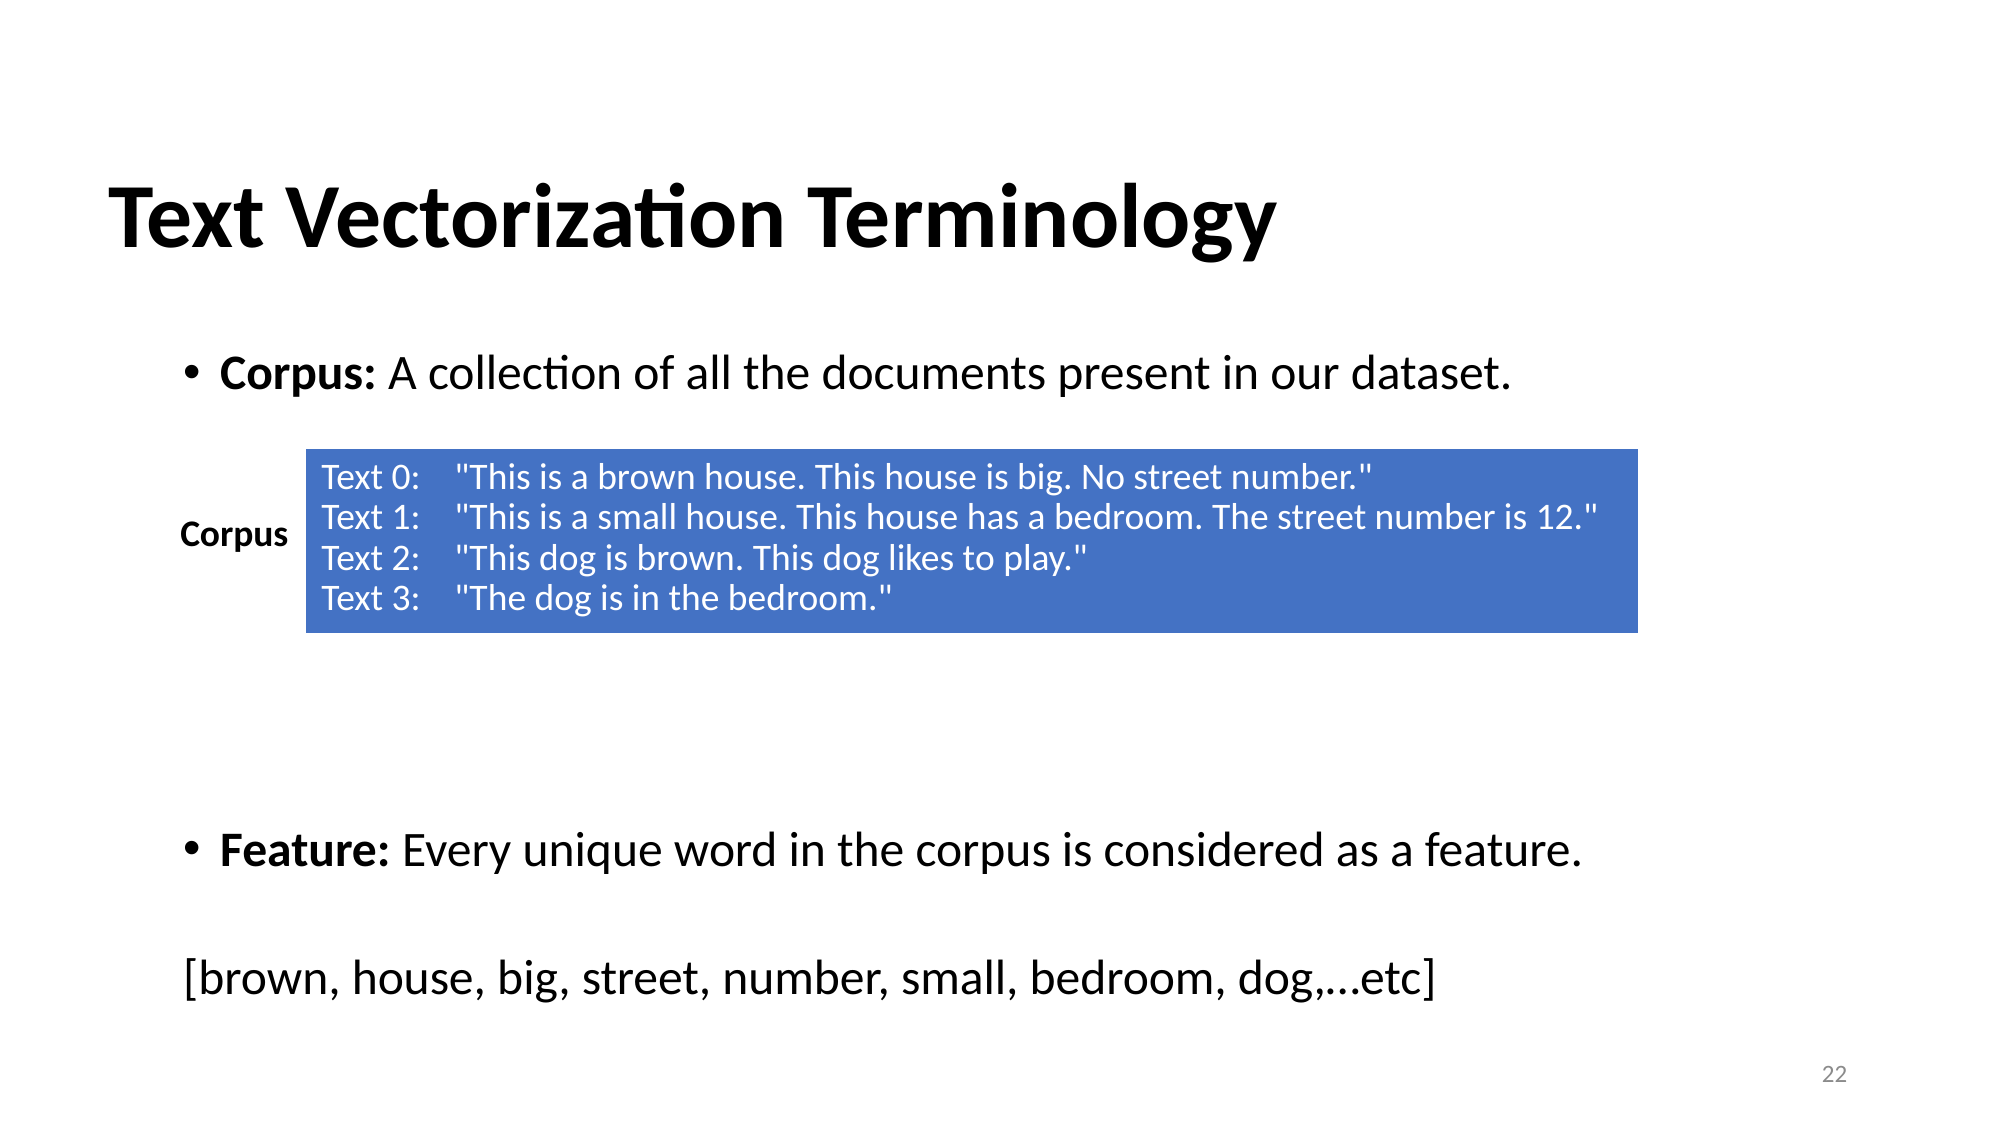

# Text Vectorization Terminology
Corpus: A collection of all the documents present in our dataset.

Feature: Every unique word in the corpus is considered as a feature.

		[brown, house, big, street, number, small, bedroom, dog,…etc]

Text 0:    "This is a brown house. This house is big. No street number."
Text 1:    "This is a small house. This house has a bedroom. The street number is 12."
Text 2:    "This dog is brown. This dog likes to play."
Text 3:    "The dog is in the bedroom."
Corpus
22